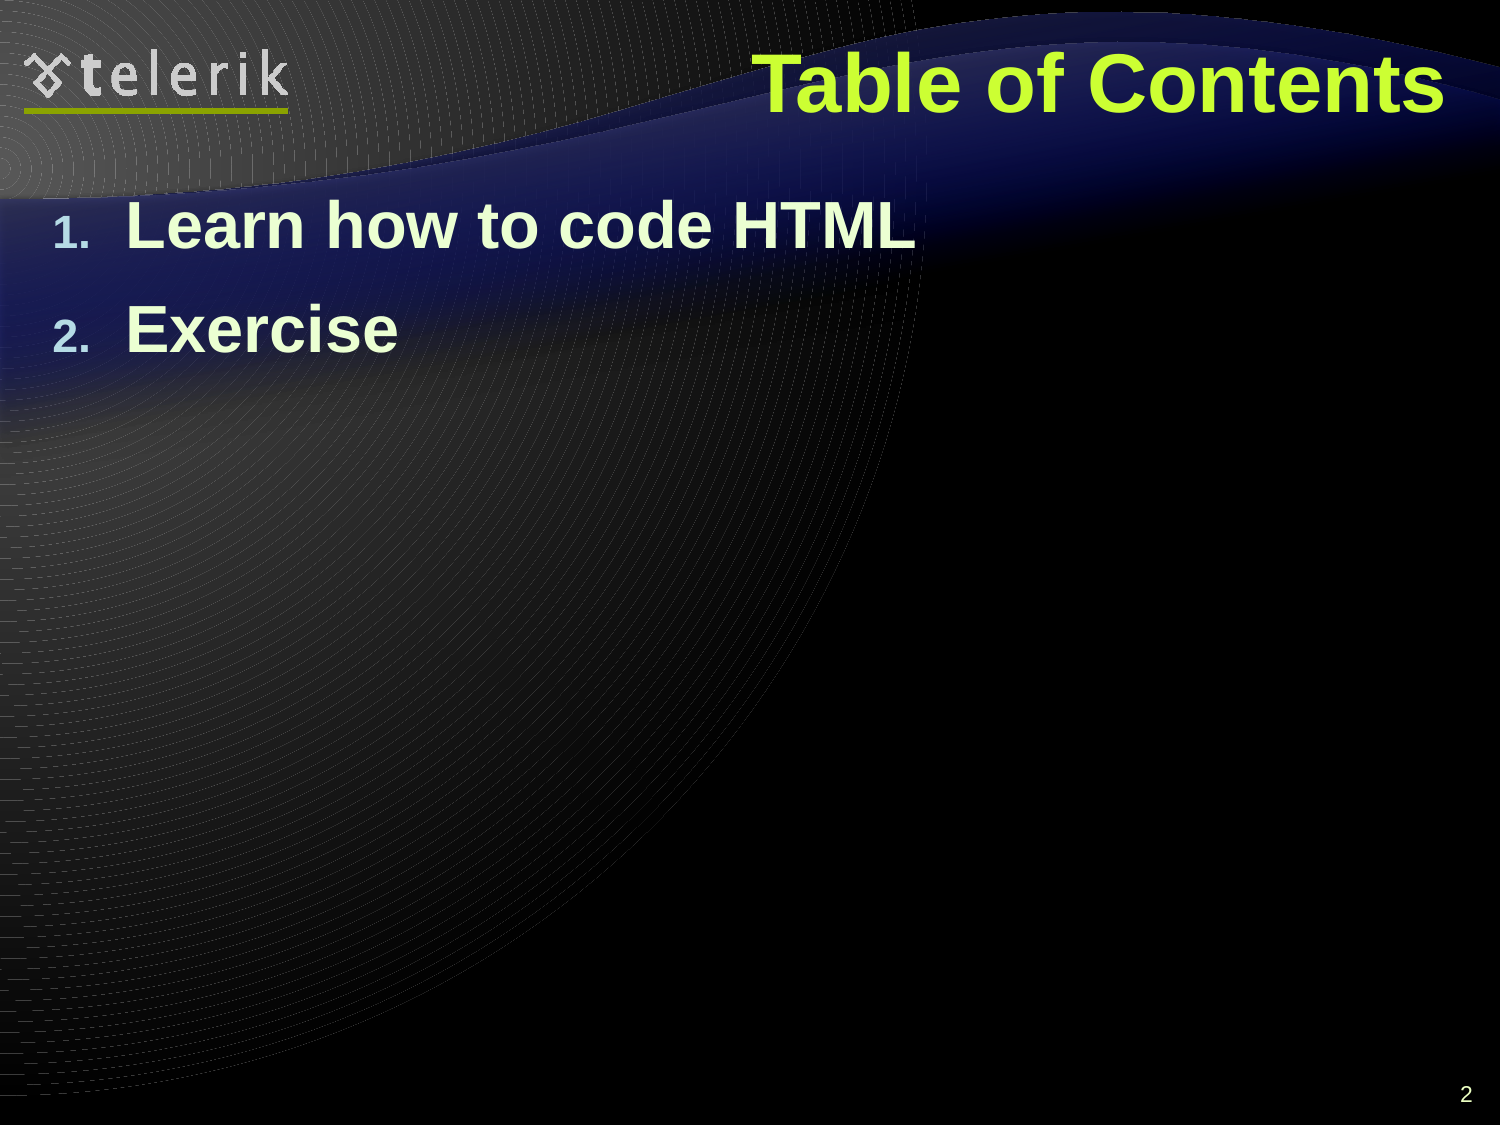

# Table of Contents
Learn how to code HTML
Exercise
2